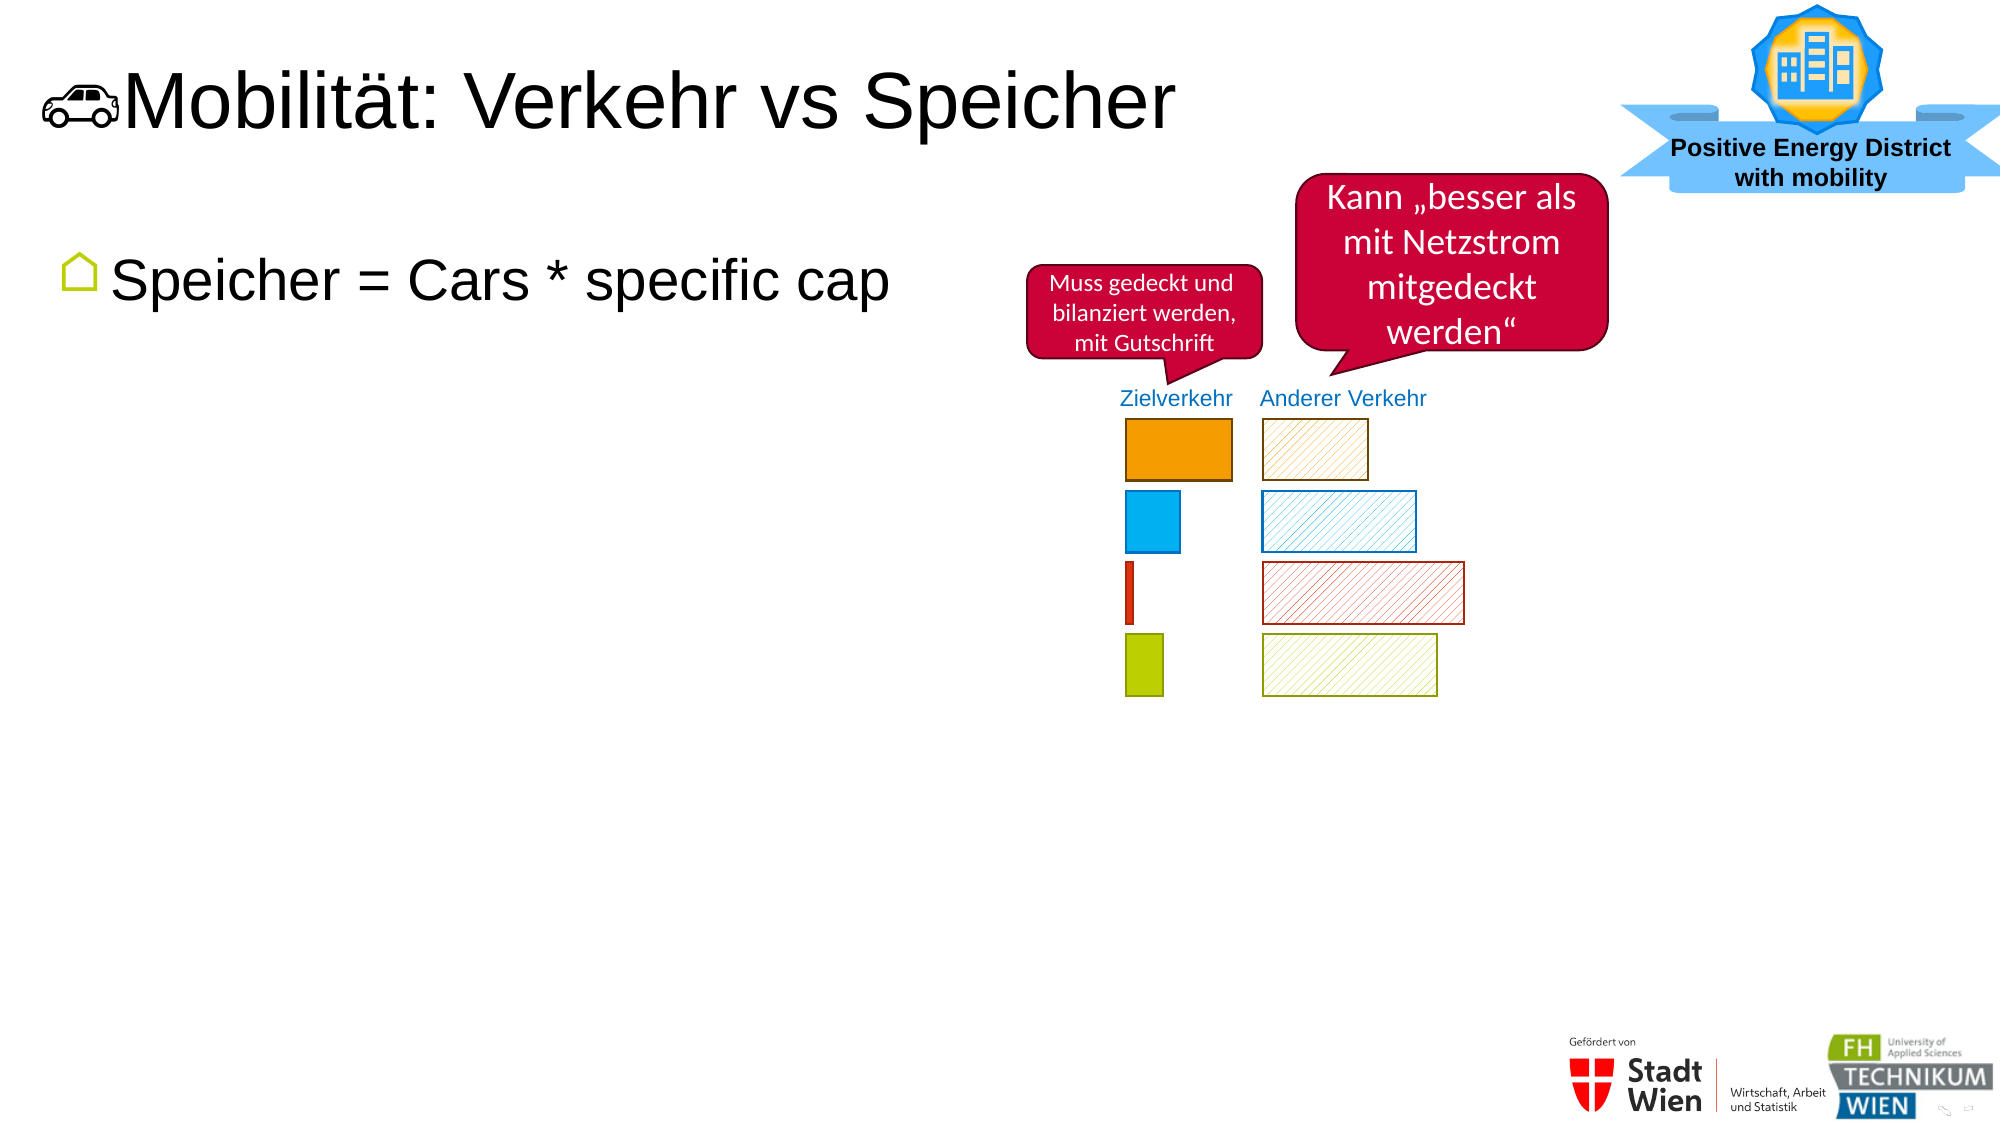

Positive Energy District
with mobility
# 🚗Mobilität: Verkehr vs Speicher
Kann „besser als mit Netzstrom mitgedeckt werden“
Speicher = Cars * specific cap

Muss gedeckt und  bilanziert werden, mit Gutschrift
Zielverkehr
Anderer Verkehr